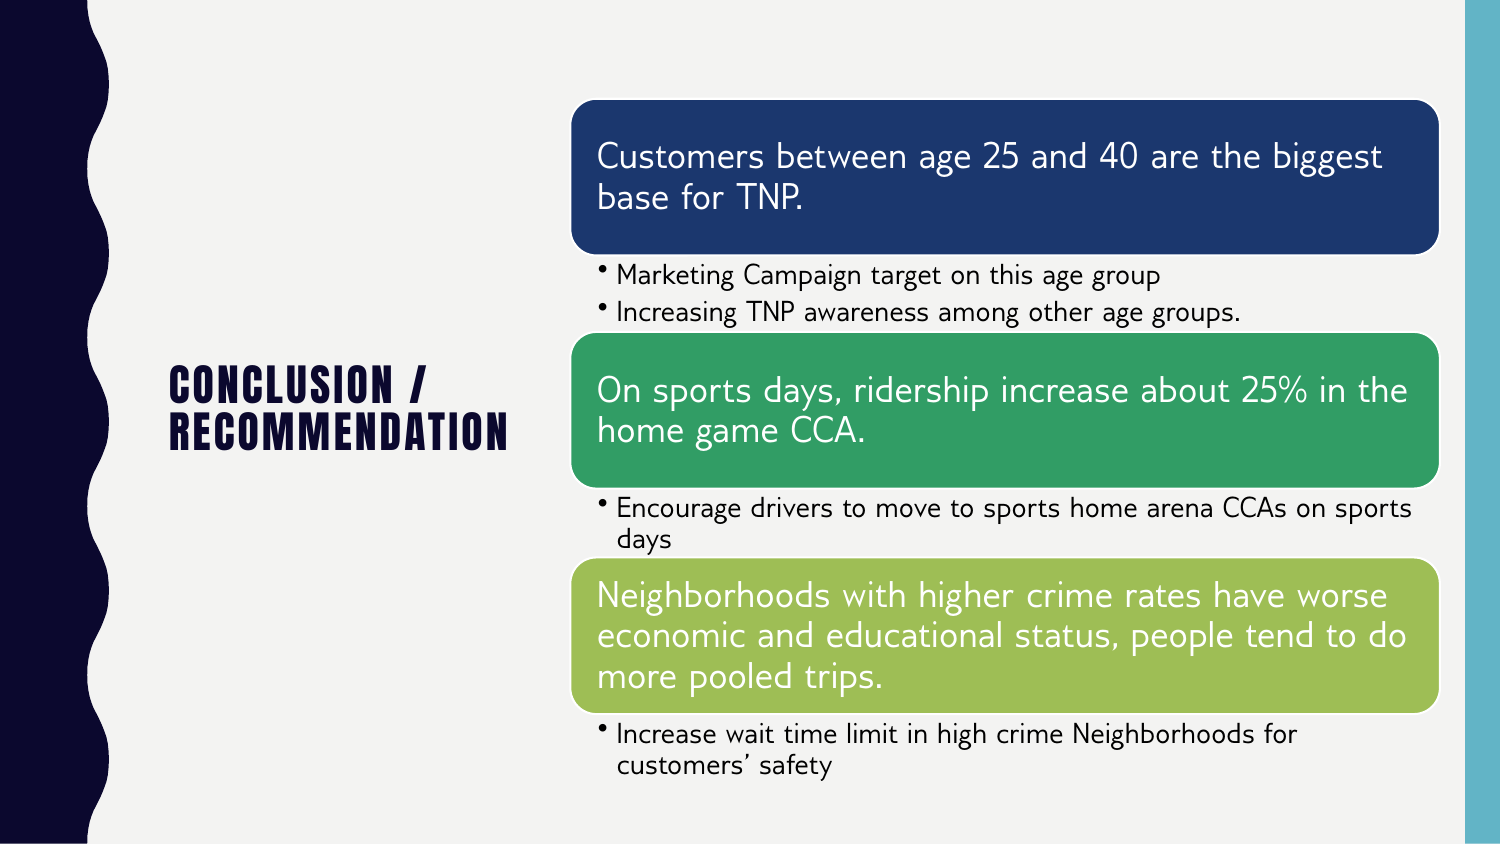

Customers between age 25 and 40 are the biggest base for TNP.
Marketing Campaign target on this age group
Increasing TNP awareness among other age groups.
On sports days, ridership increase about 25% in the home game CCA.
Encourage drivers to move to sports home arena CCAs on sports days
Neighborhoods with higher crime rates have worse economic and educational status, people tend to do more pooled trips.
Increase wait time limit in high crime Neighborhoods for customers’ safety
# Conclusion / Recommendation